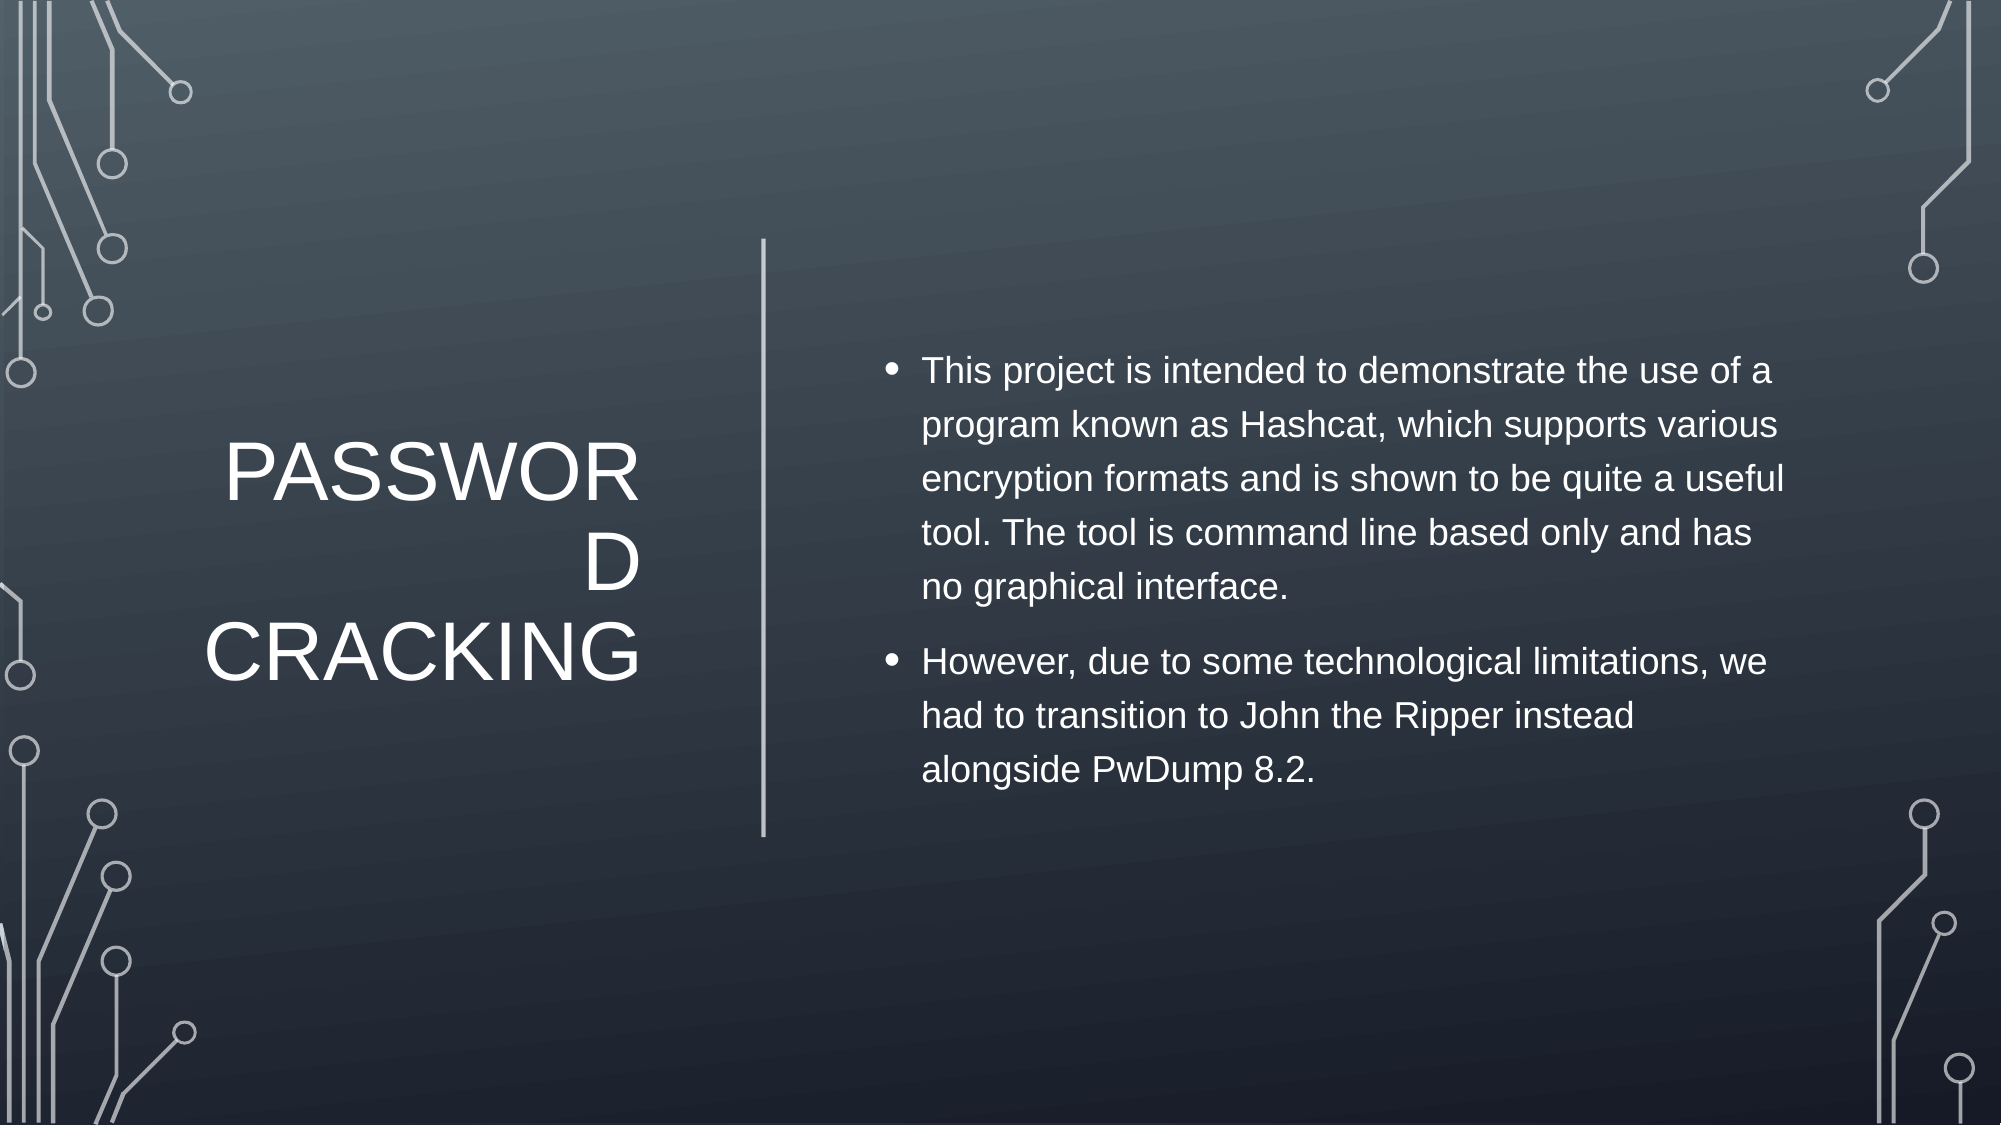

# Password cracking
This project is intended to demonstrate the use of a program known as Hashcat, which supports various encryption formats and is shown to be quite a useful tool. The tool is command line based only and has no graphical interface.
However, due to some technological limitations, we had to transition to John the Ripper instead alongside PwDump 8.2.